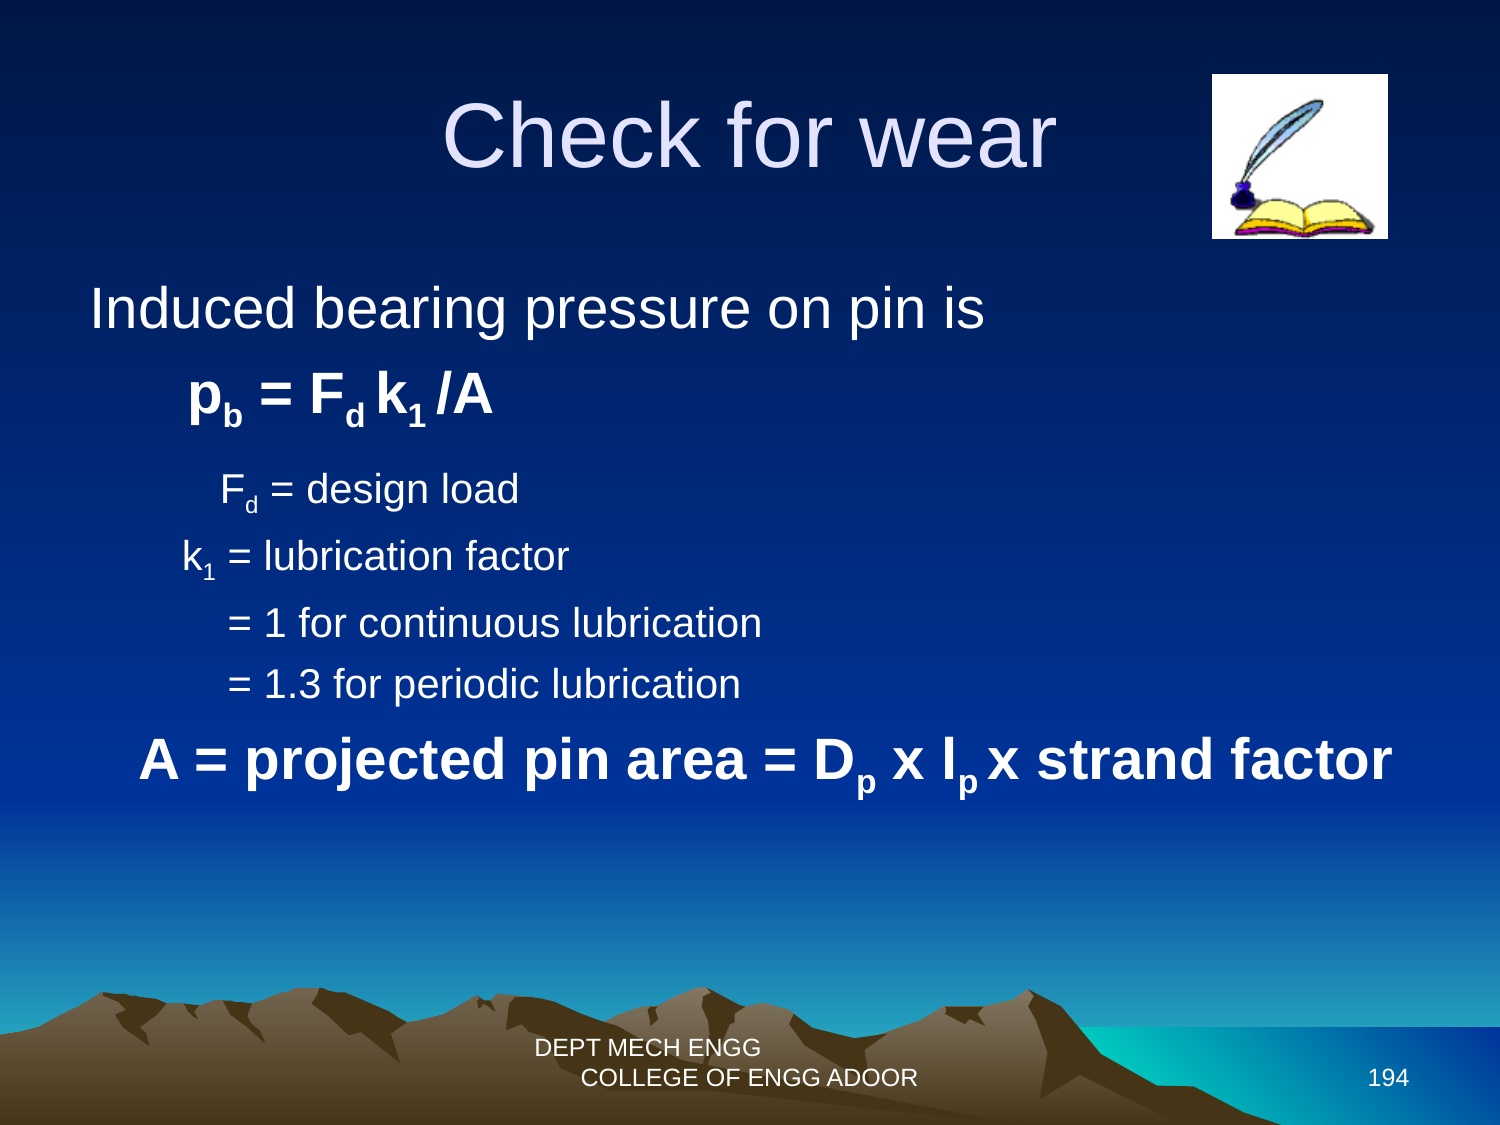

Check for wear
Induced bearing pressure on pin is
      pb = Fd k1 /A
        Fd = design load
        k1 = lubrication factor
            = 1 for continuous lubrication
            = 1.3 for periodic lubrication
   A = projected pin area = Dp x lp x strand factor

DEPT MECH ENGG                              COLLEGE OF ENGG ADOOR
194